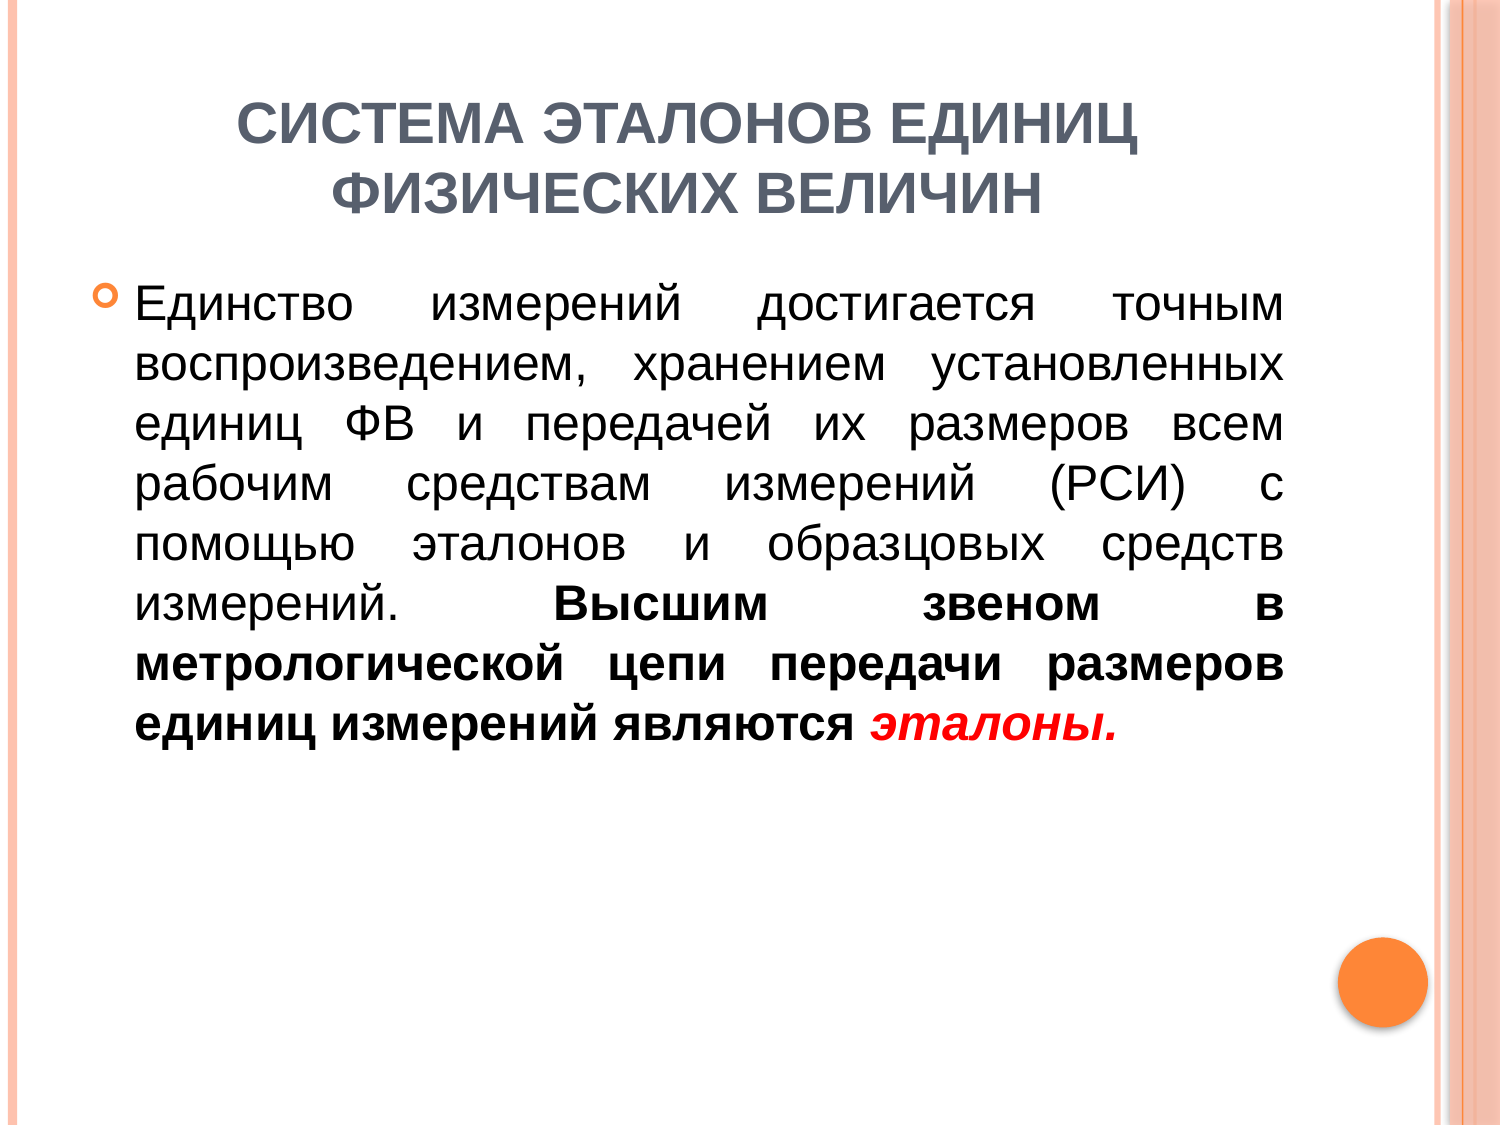

# Система эталонов единиц физических величин
Единство измерений достигается точным воспроизведением, хранением установленных единиц ФВ и передачей их размеров всем рабочим средствам измерений (РСИ) с помощью эталонов и образцовых средств измерений. Высшим звеном в метрологической цепи передачи размеров единиц измерений являются эталоны.